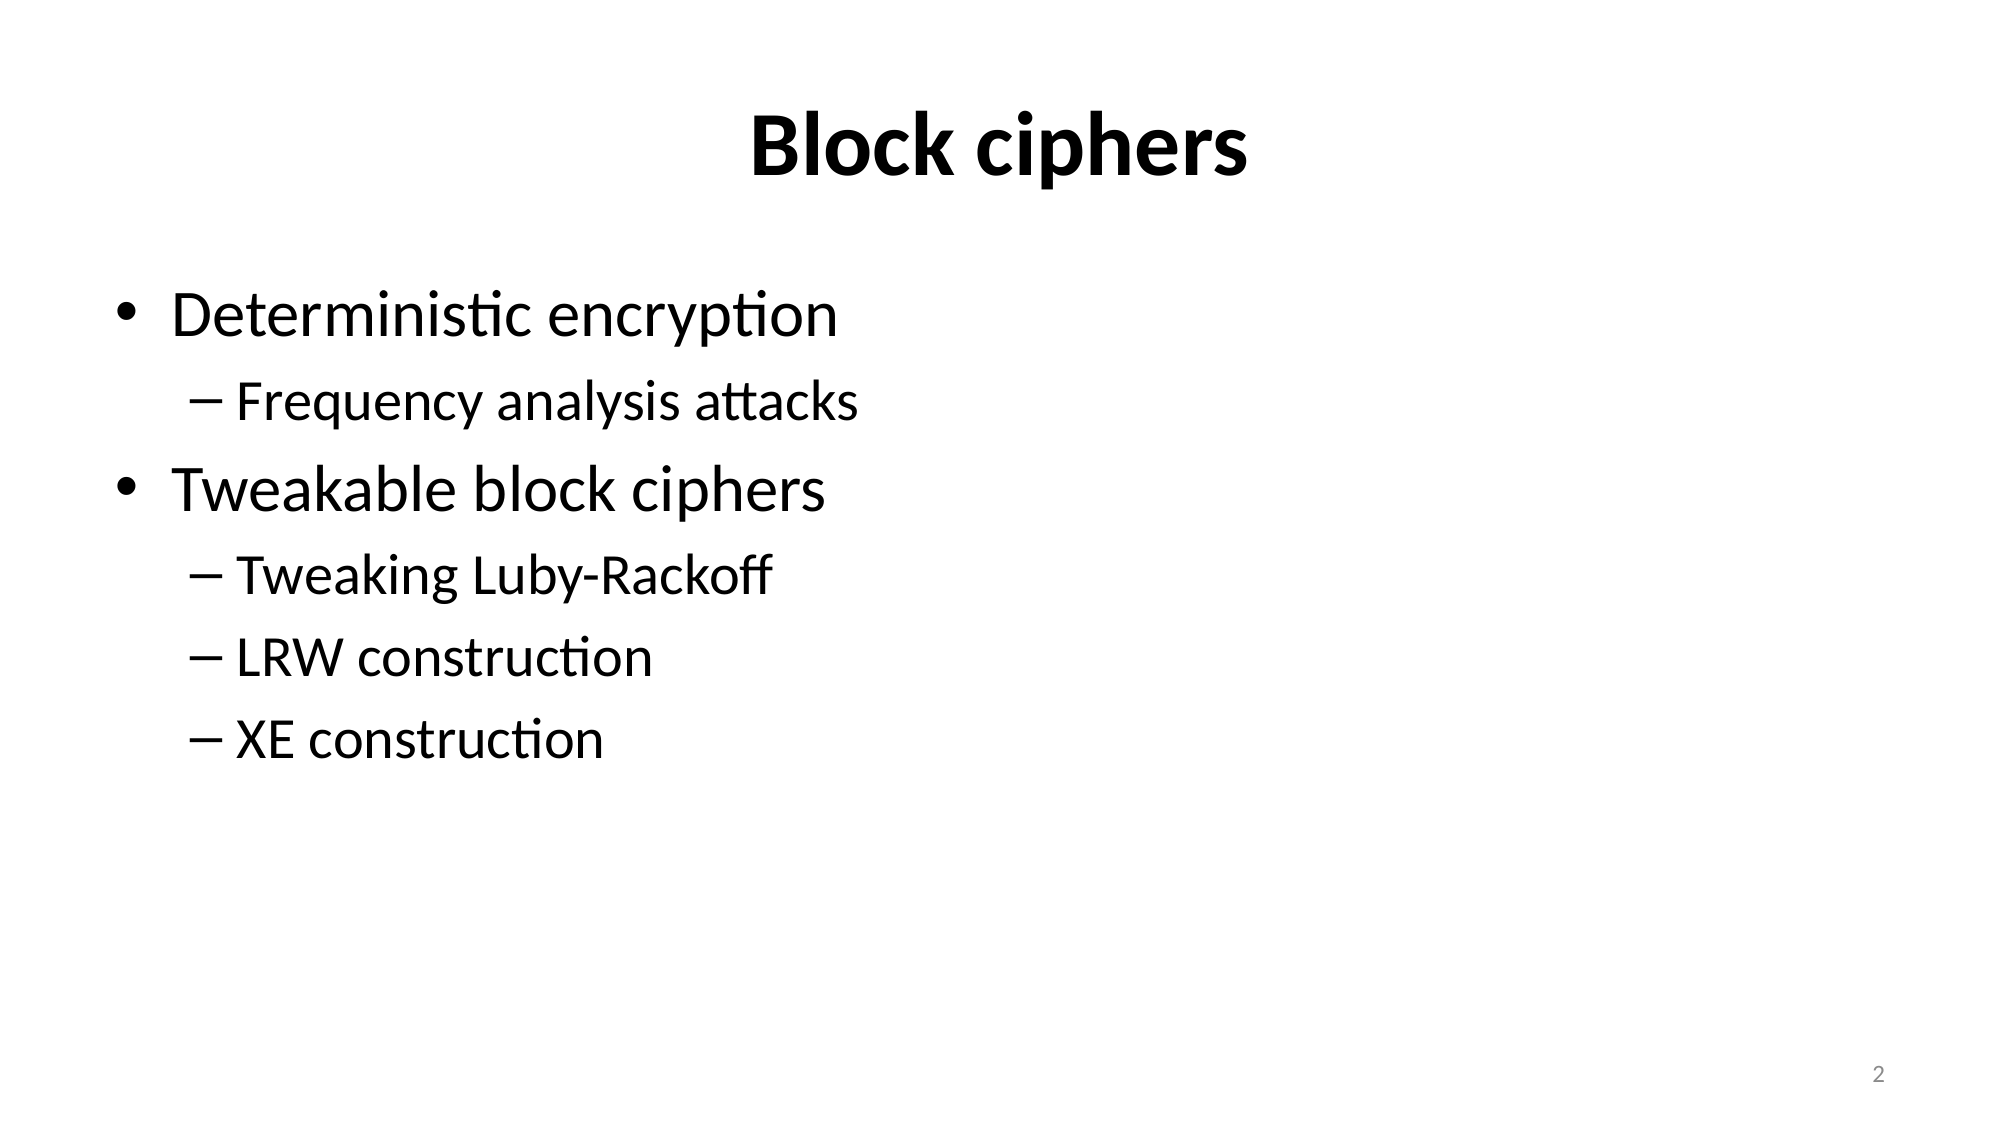

# Block ciphers
Deterministic encryption
Frequency analysis attacks
Tweakable block ciphers
Tweaking Luby-Rackoff
LRW construction
XE construction

2